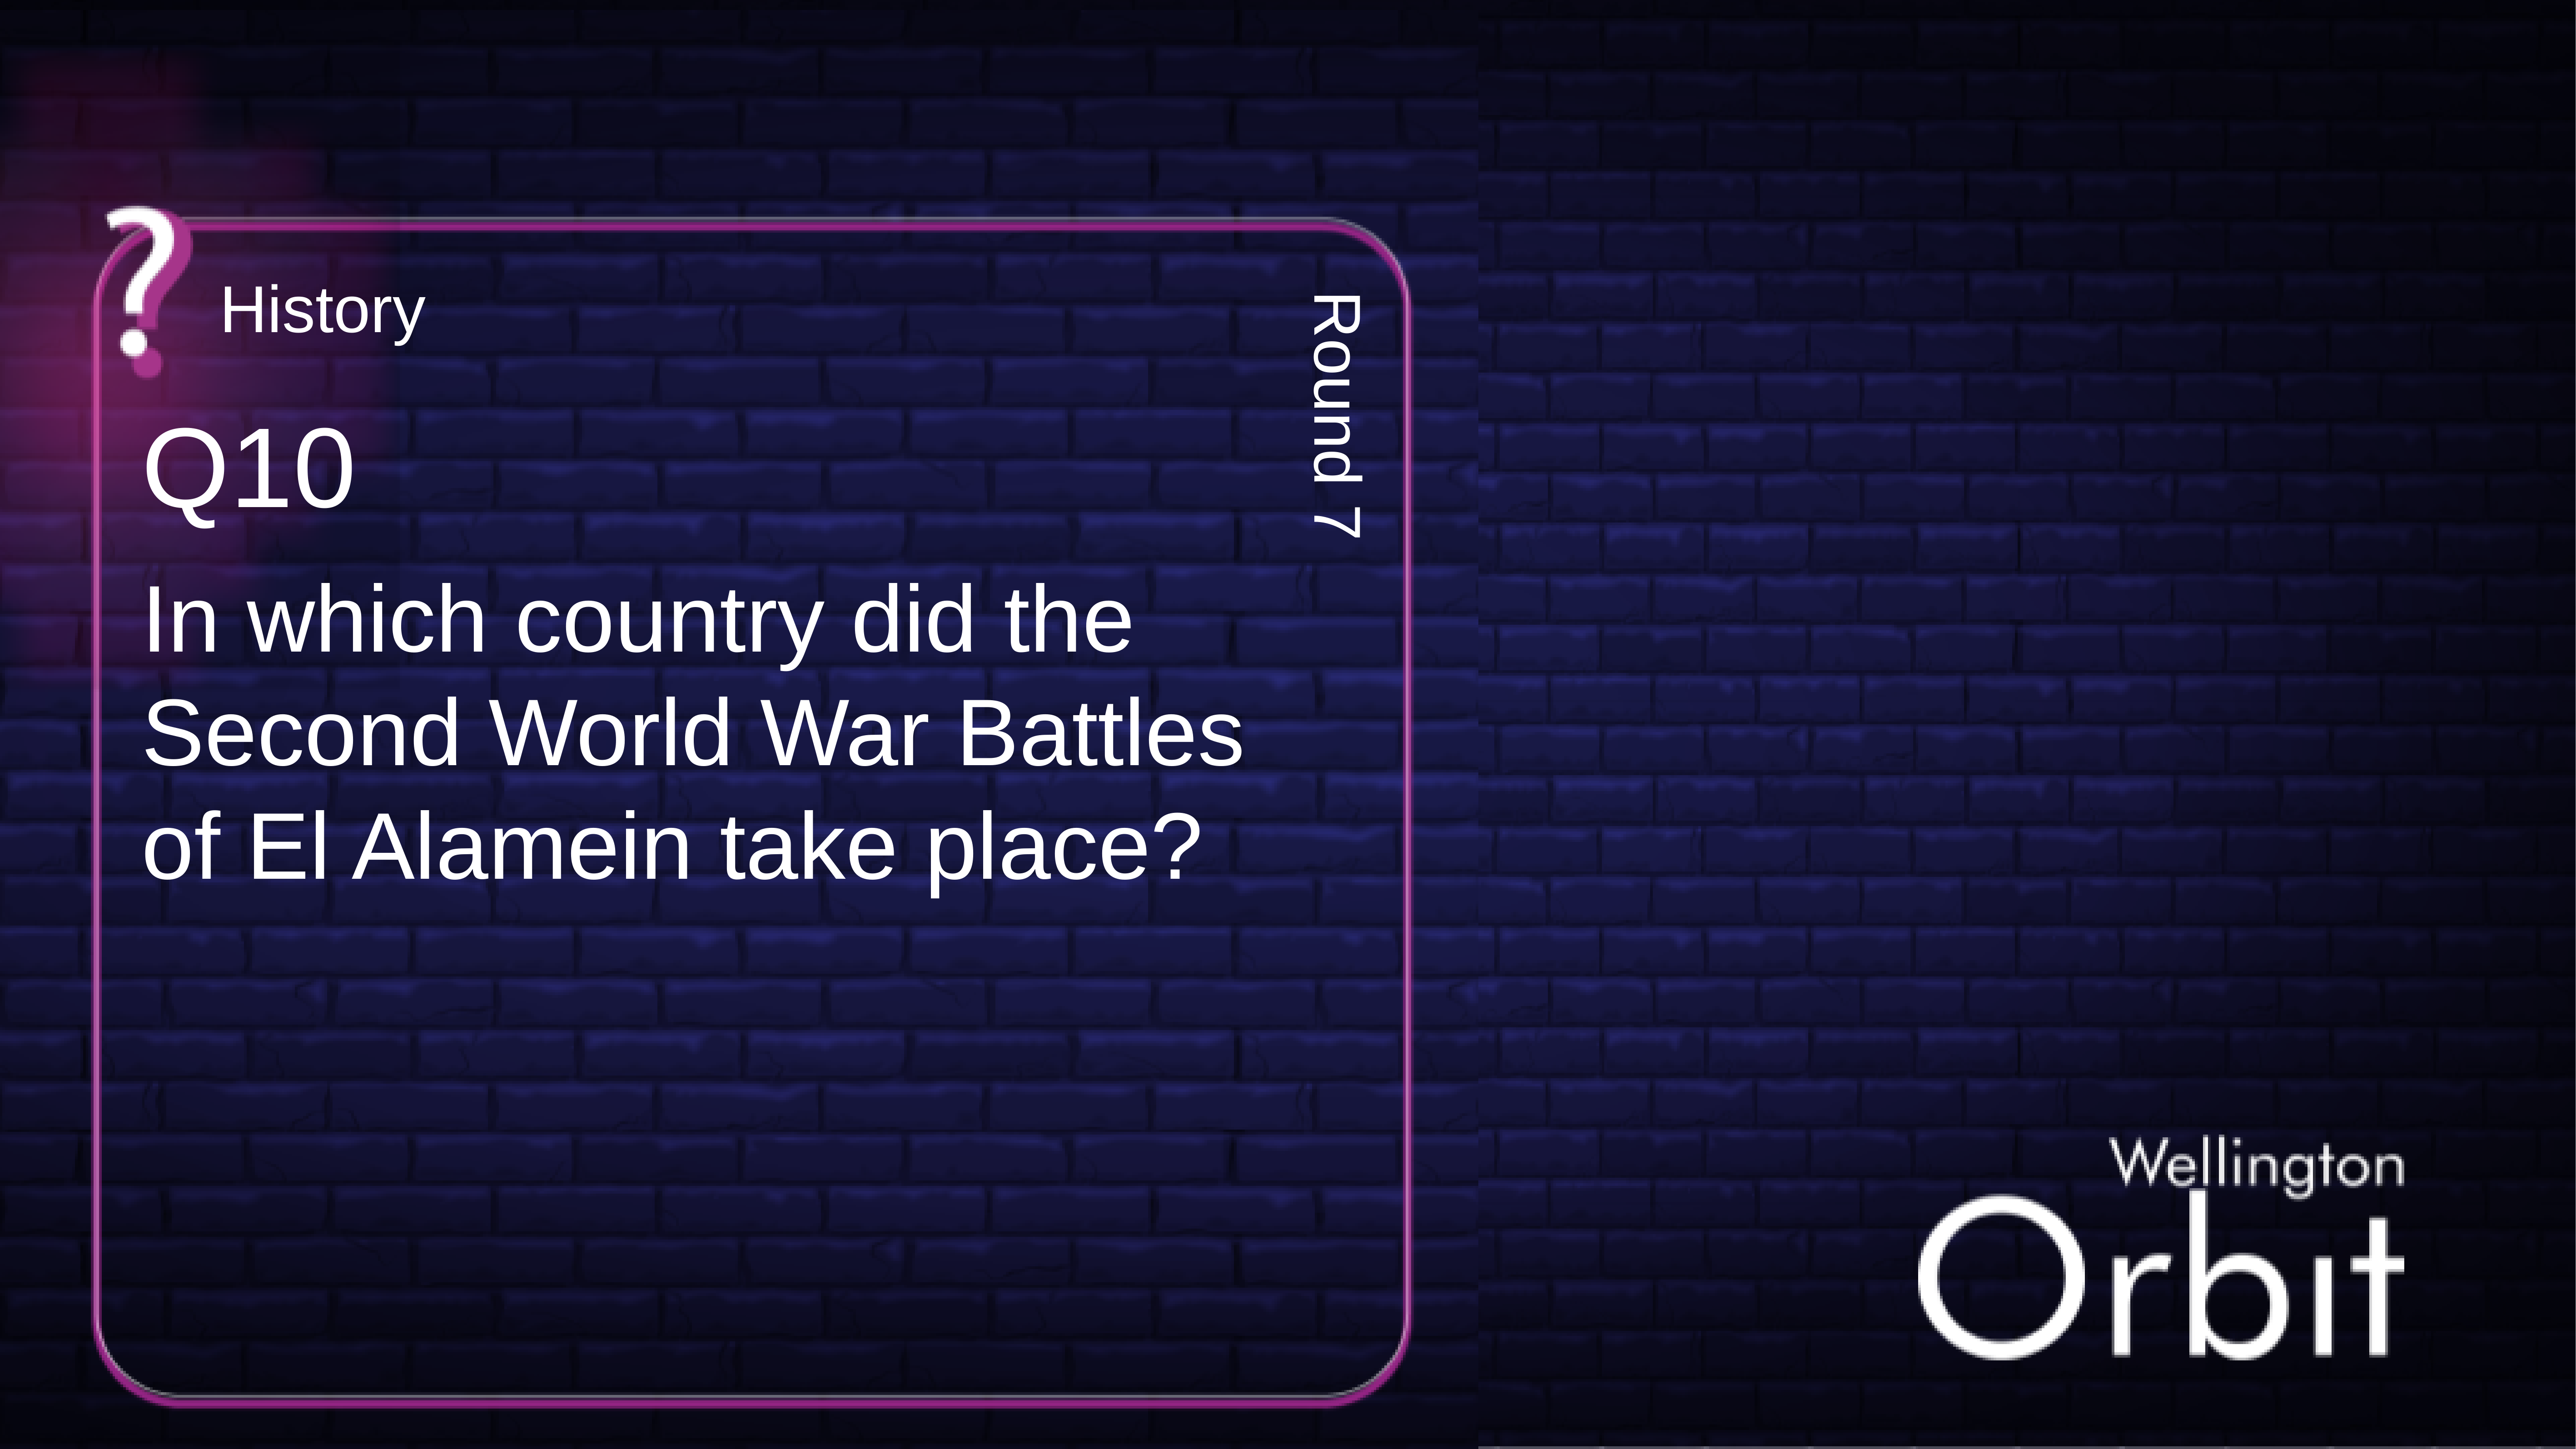

History
Q10
Round 7
In which country did the Second World War Battles of El Alamein take place?